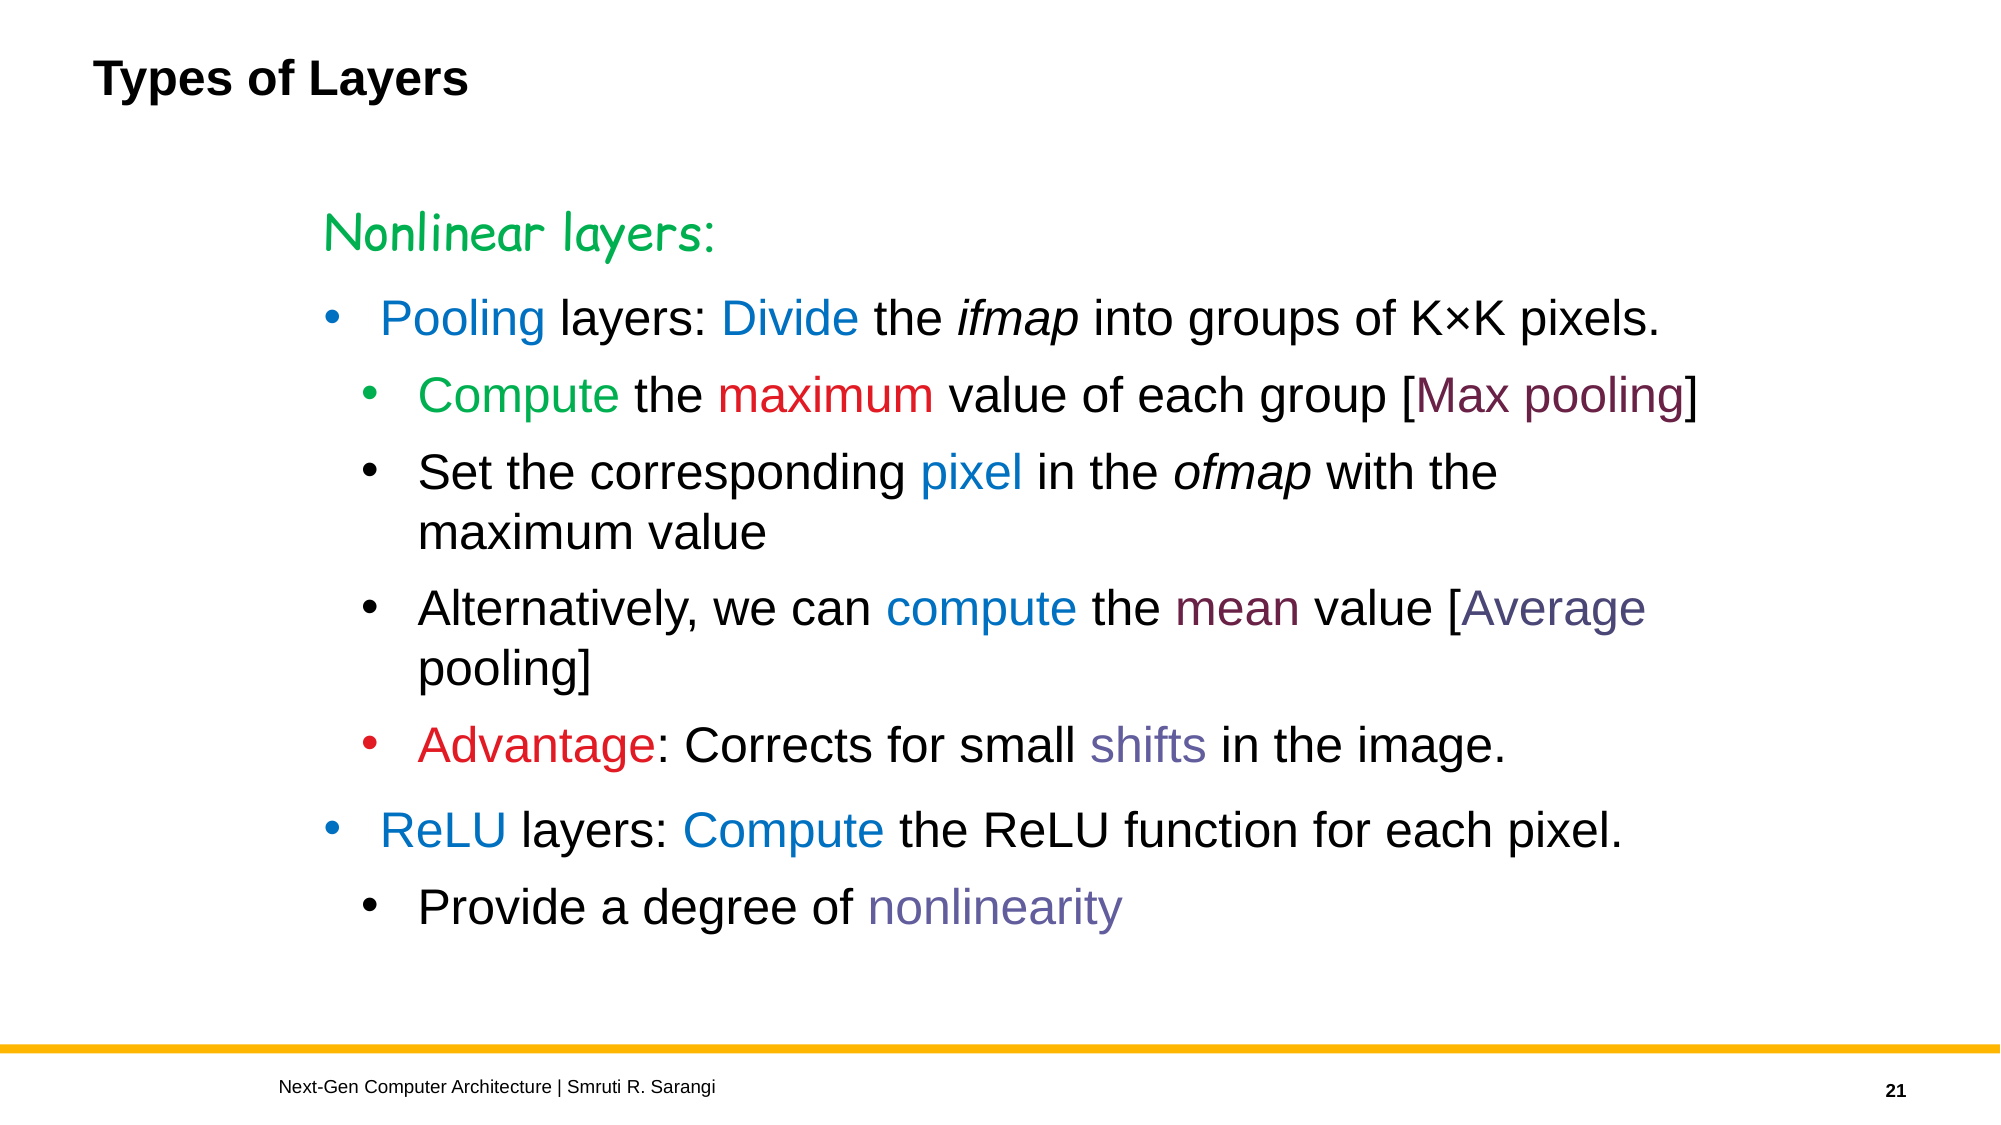

# Types of Layers
Nonlinear layers:
Pooling layers: Divide the ifmap into groups of K×K pixels.
Compute the maximum value of each group [Max pooling]
Set the corresponding pixel in the ofmap with the maximum value
Alternatively, we can compute the mean value [Average pooling]
Advantage: Corrects for small shifts in the image.
ReLU layers: Compute the ReLU function for each pixel.
Provide a degree of nonlinearity
Next-Gen Computer Architecture | Smruti R. Sarangi
21